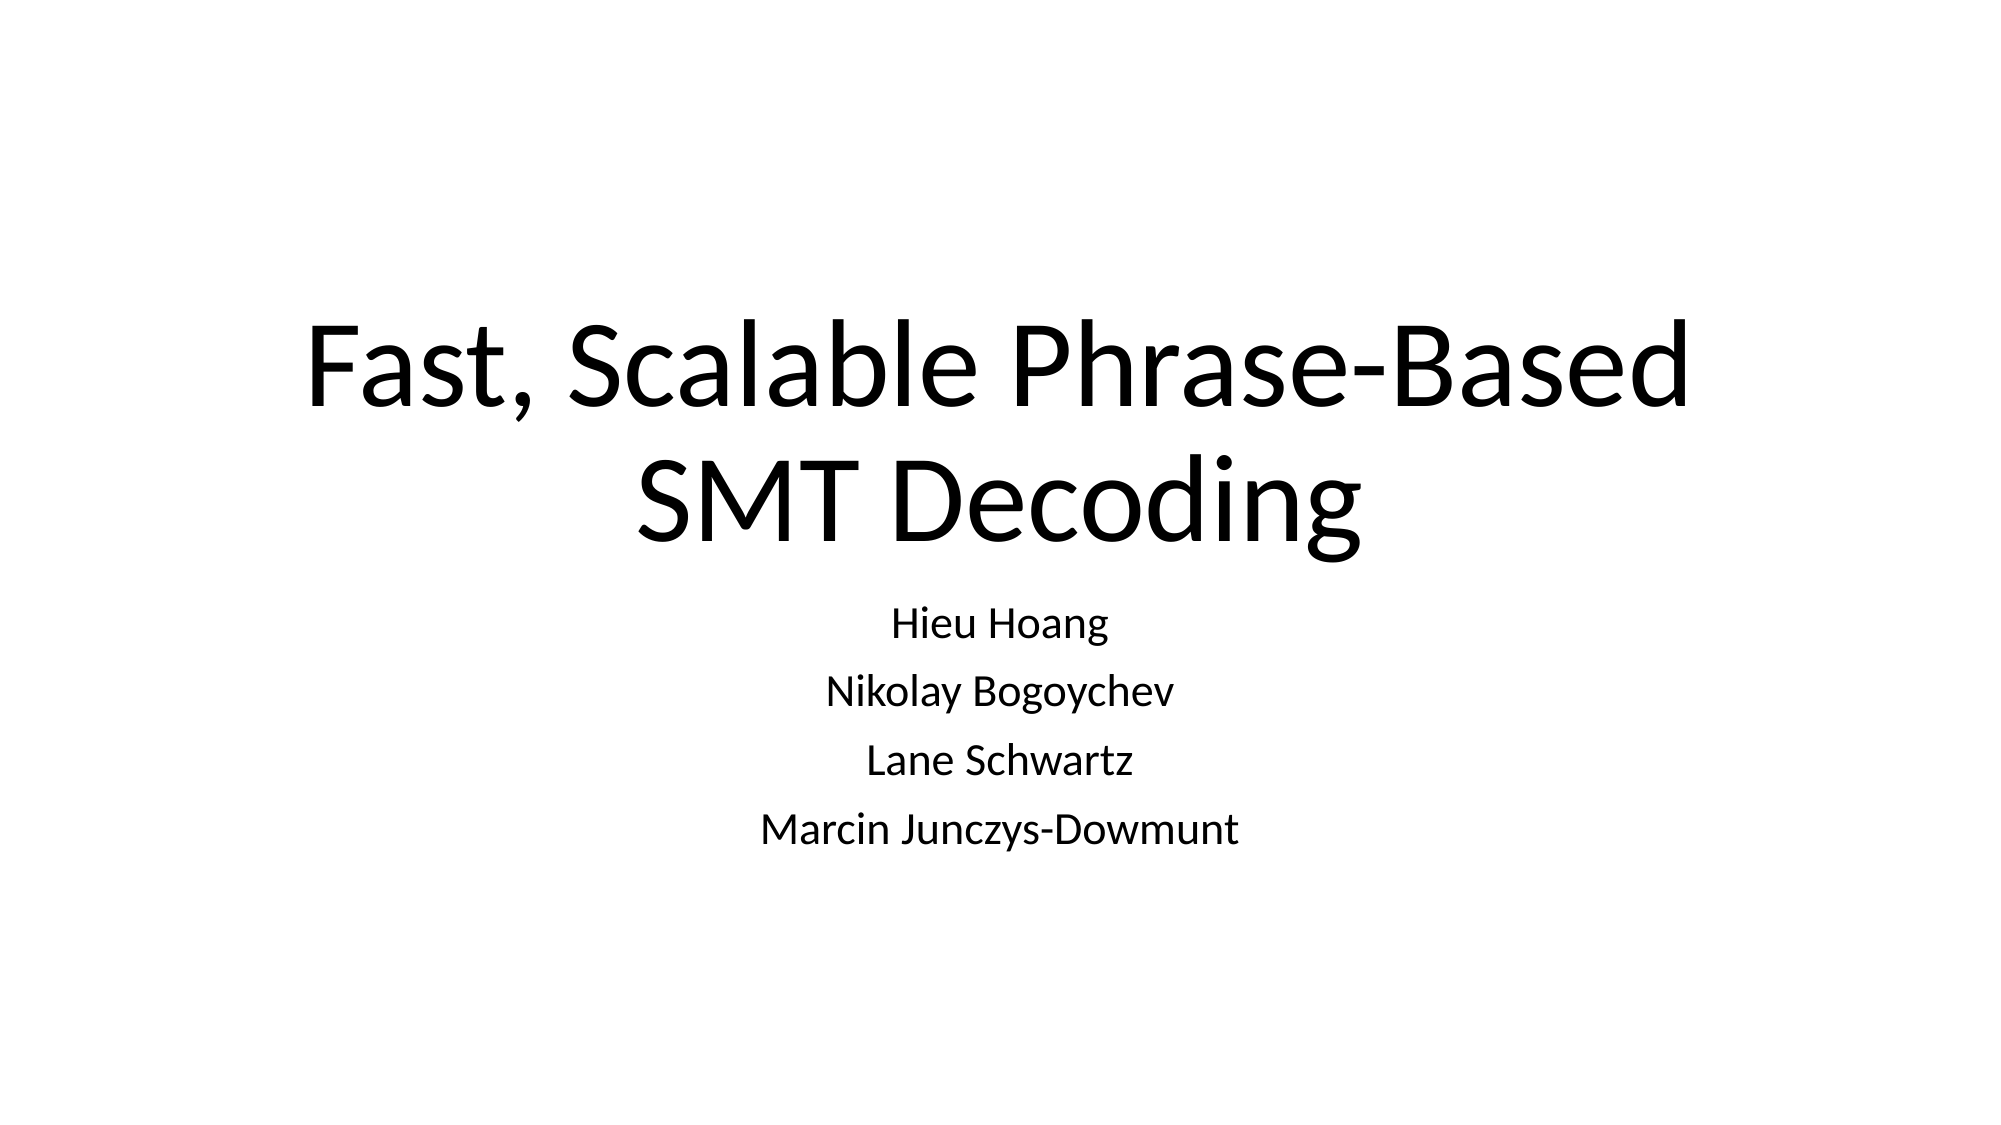

# Fast, Scalable Phrase-Based SMT Decoding
Hieu Hoang
Nikolay Bogoychev
Lane Schwartz
Marcin Junczys-Dowmunt